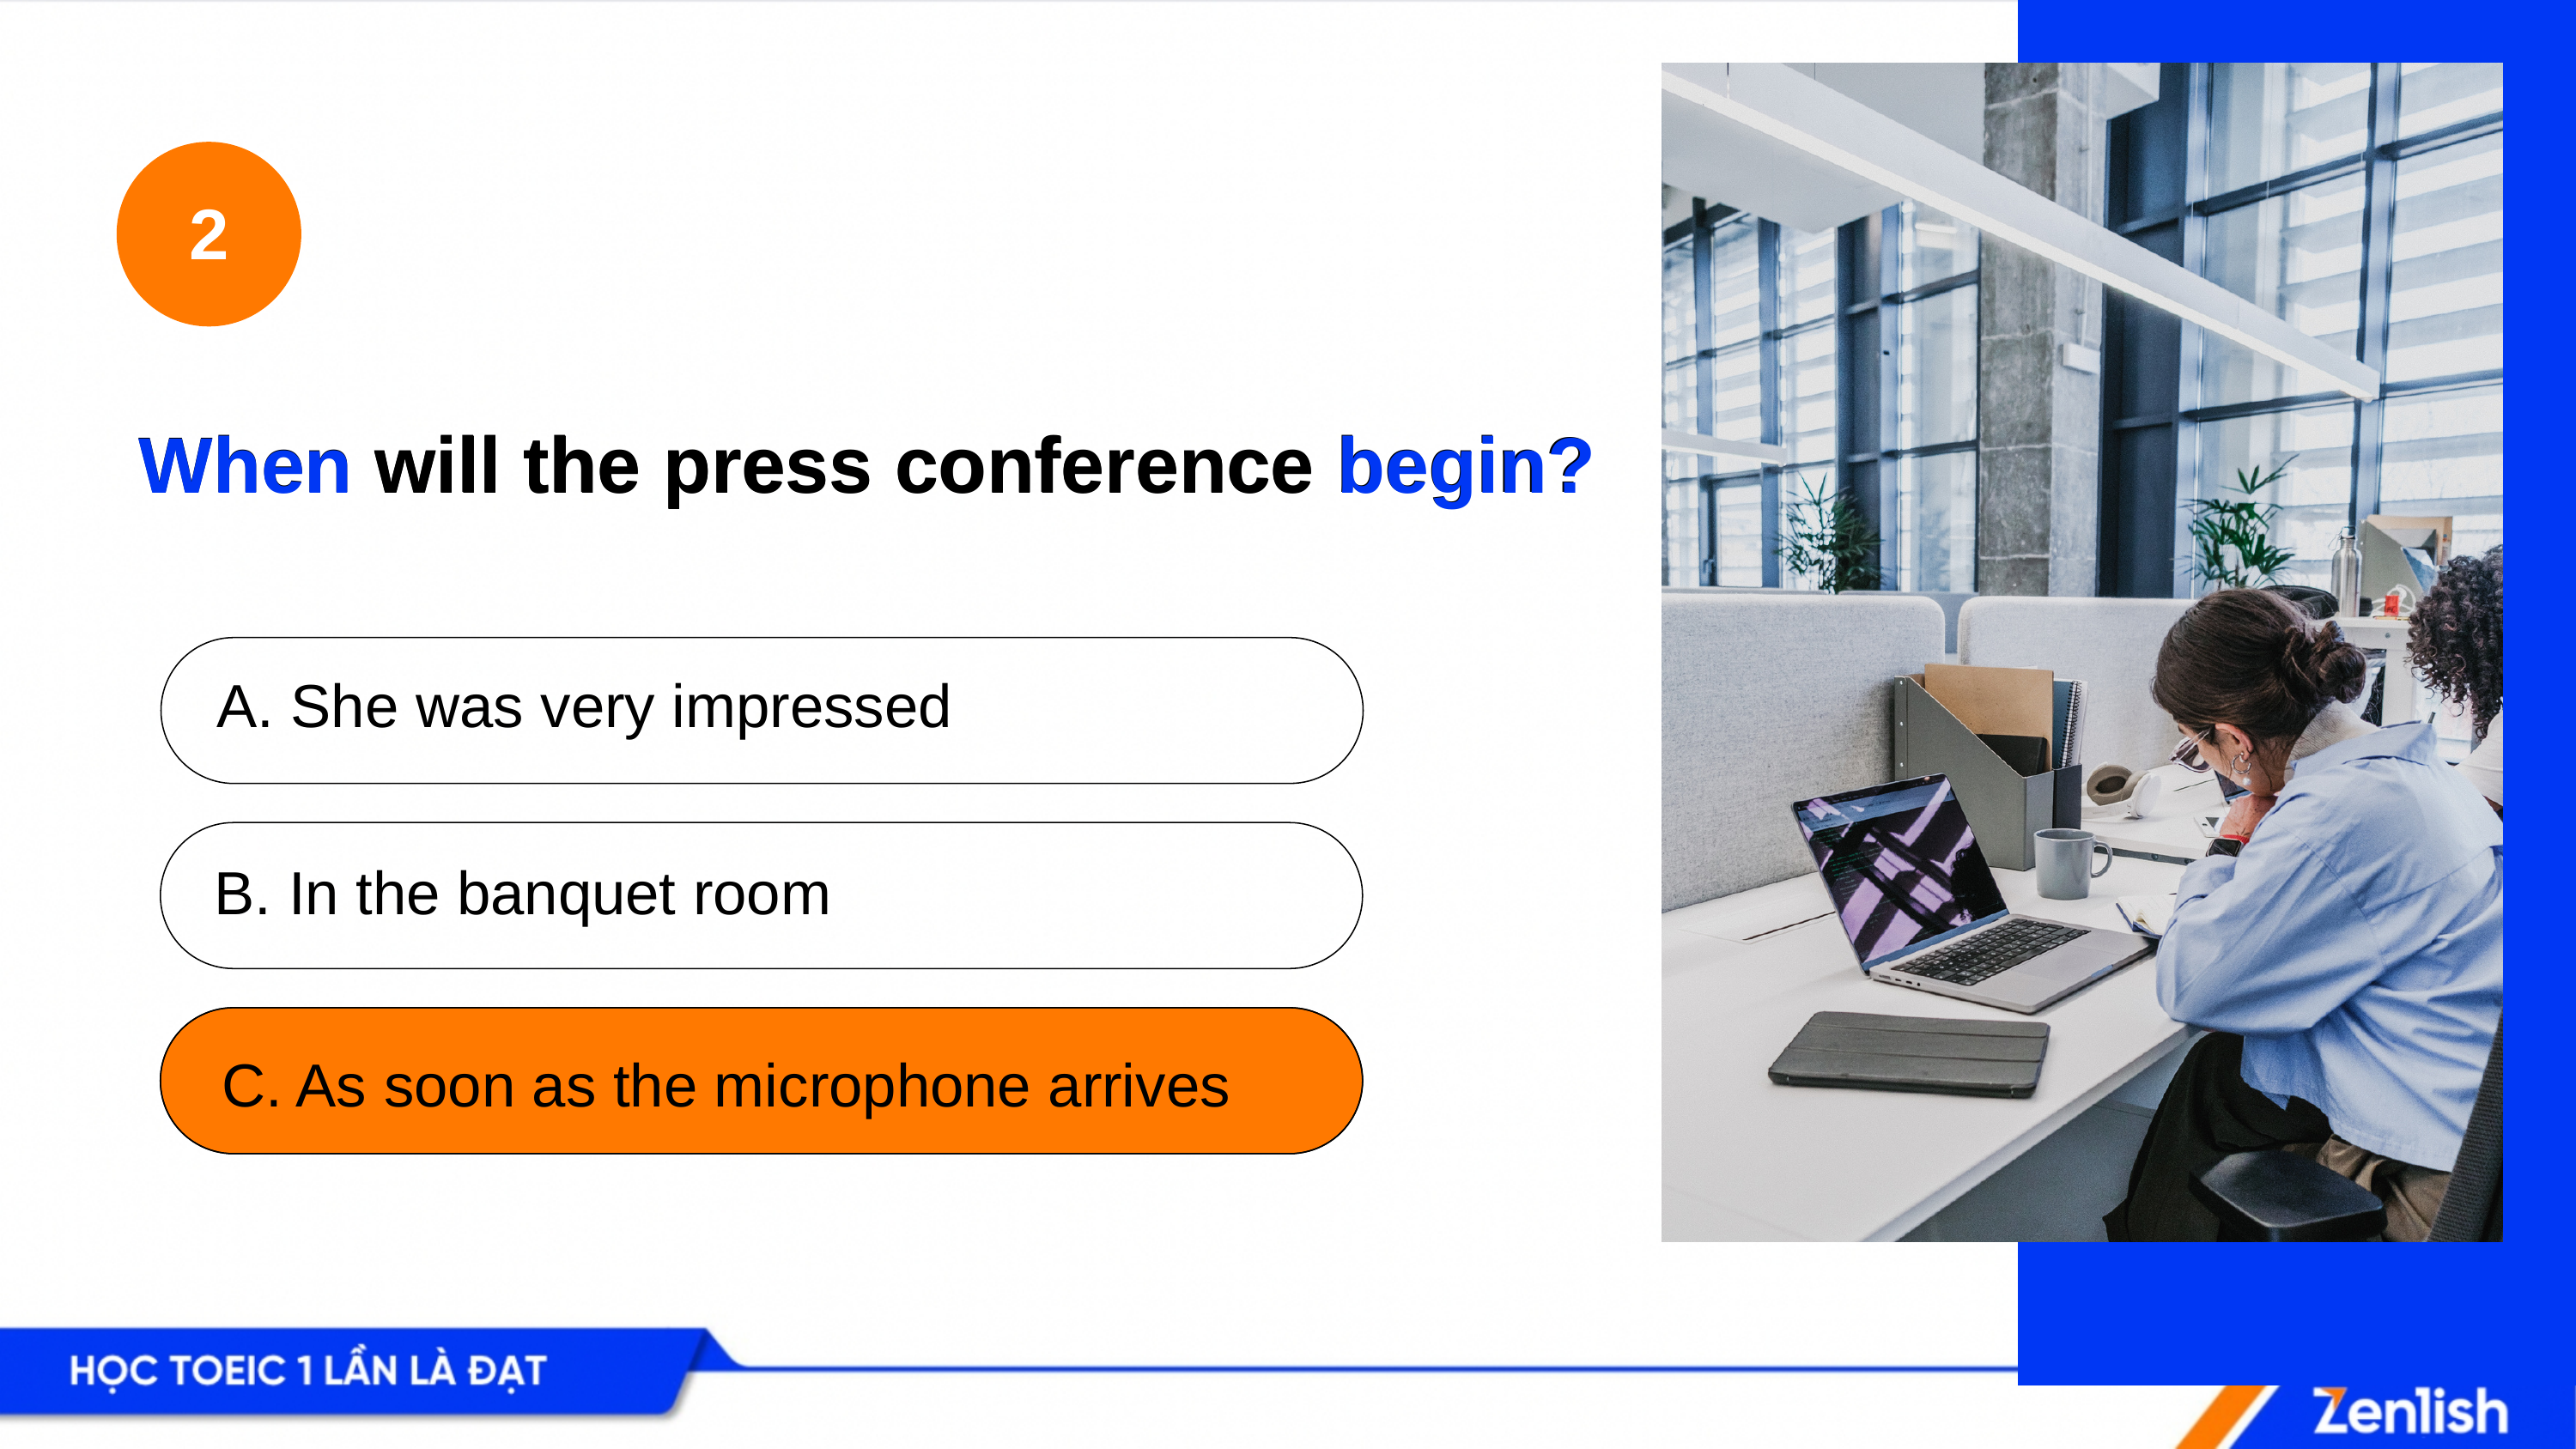

2
When will the press conference begin?
When will the press conference begin?

A. She was very impressed

B. In the banquet room

C. As soon as the microphone arrives